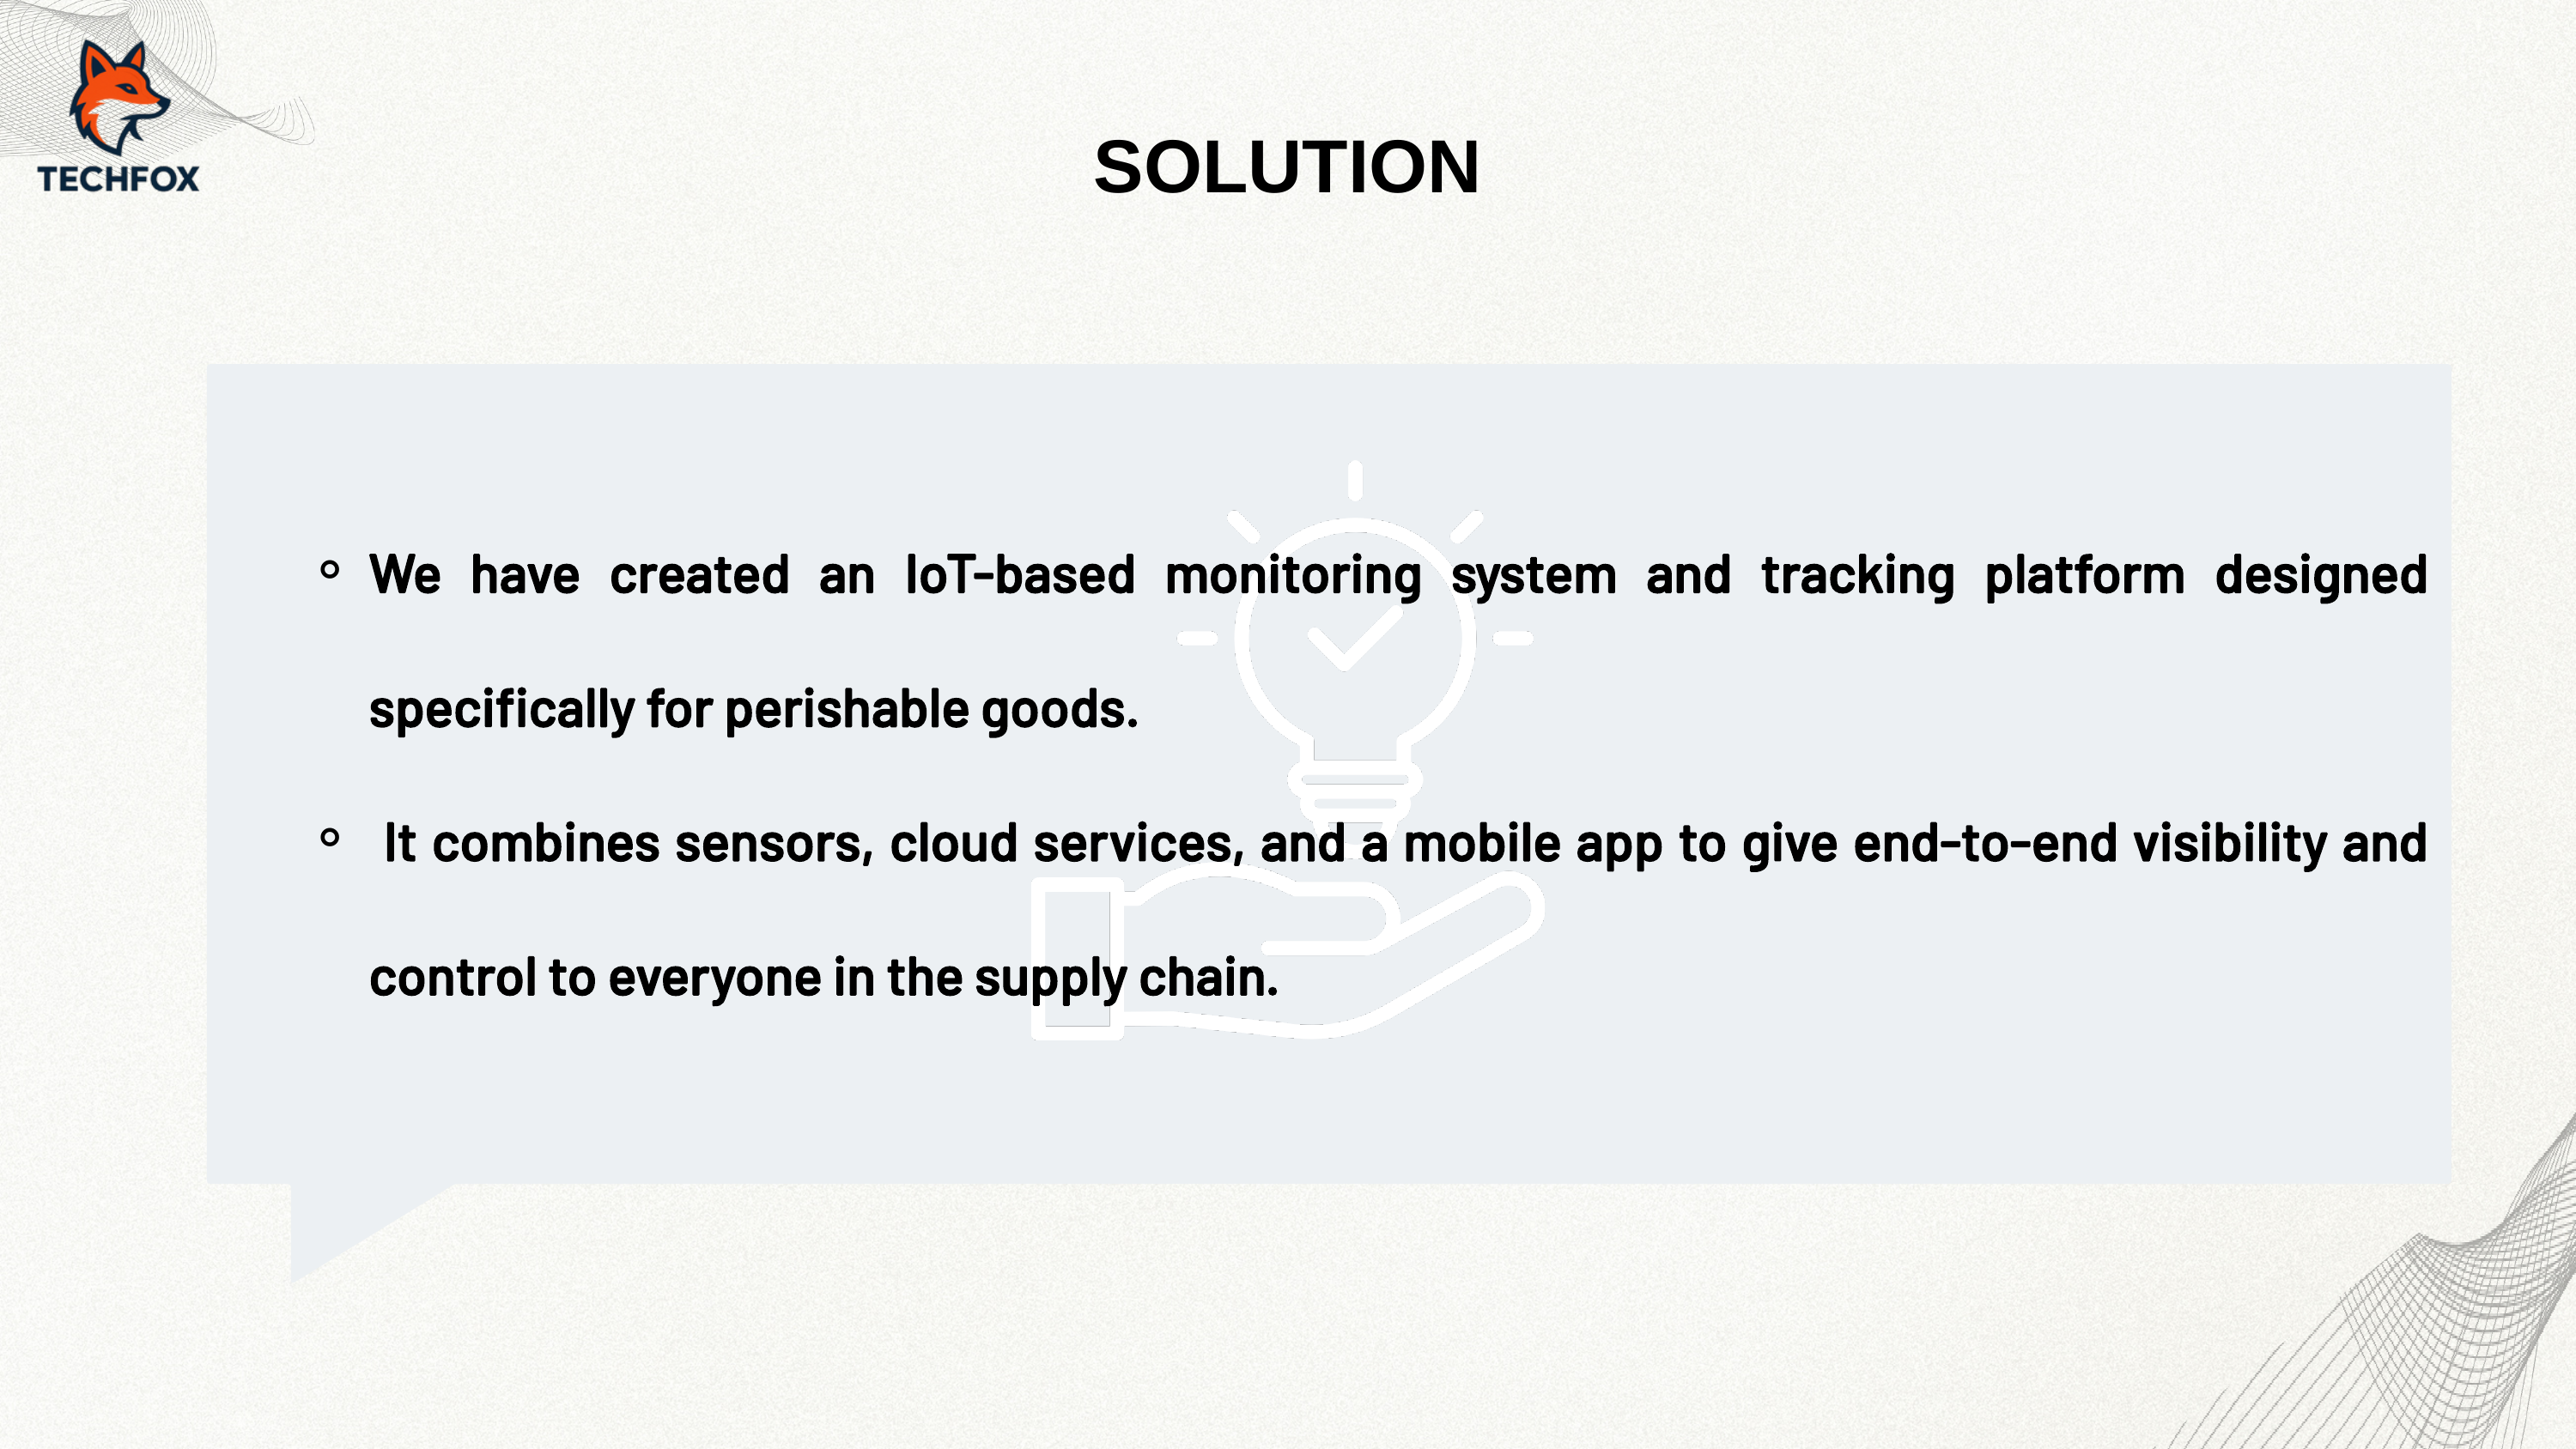

SOLUTION

We have created an IoT-based monitoring system and tracking platform designed specifically for perishable goods.
 It combines sensors, cloud services, and a mobile app to give end-to-end visibility and control to everyone in the supply chain.